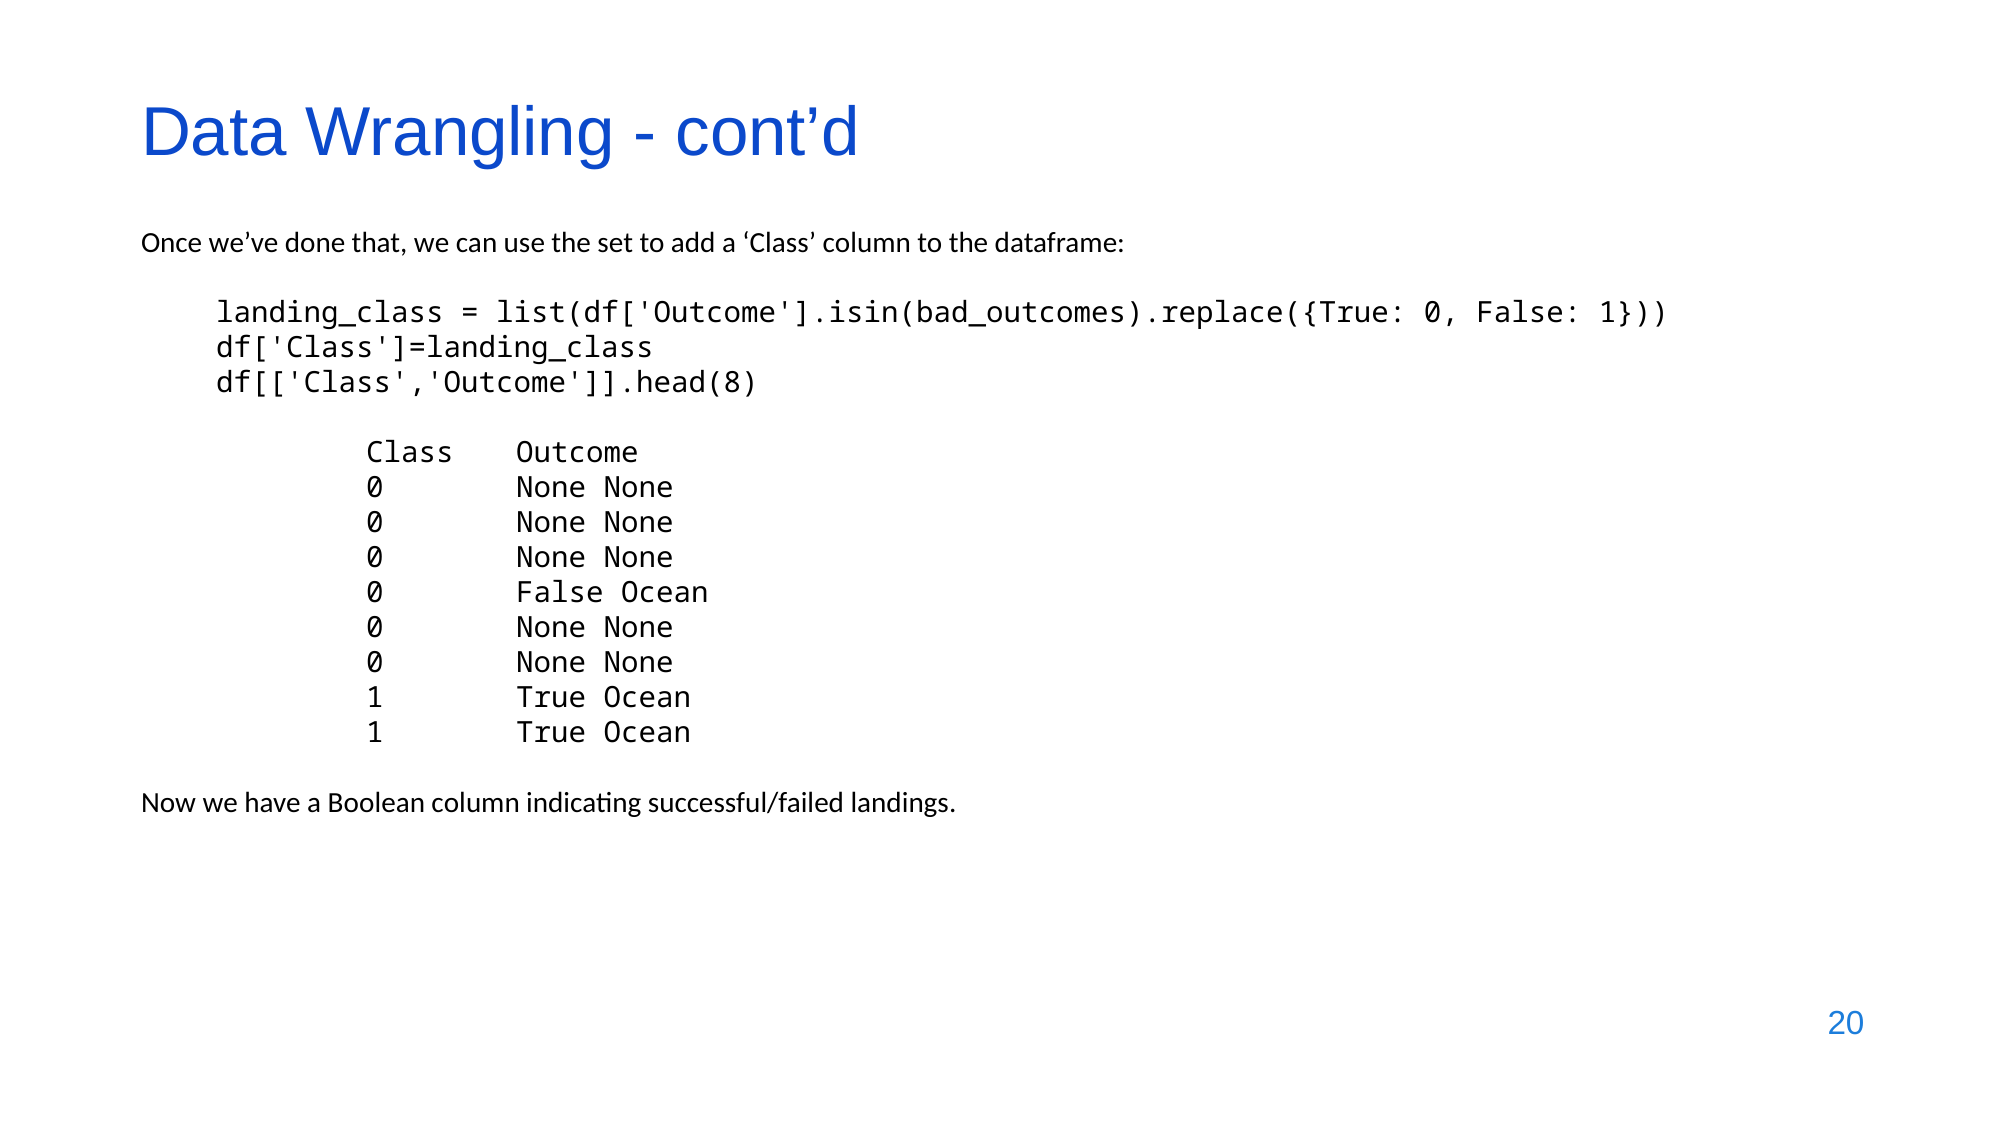

Data Wrangling - cont’d
Once we’ve done that, we can use the set to add a ‘Class’ column to the dataframe:

landing_class = list(df['Outcome'].isin(bad_outcomes).replace({True: 0, False: 1}))
df['Class']=landing_class
df[['Class','Outcome']].head(8)

	Class	Outcome
	0	None None
	0	None None
	0	None None
	0	False Ocean
	0	None None
	0	None None
	1	True Ocean
	1	True Ocean

Now we have a Boolean column indicating successful/failed landings.
20